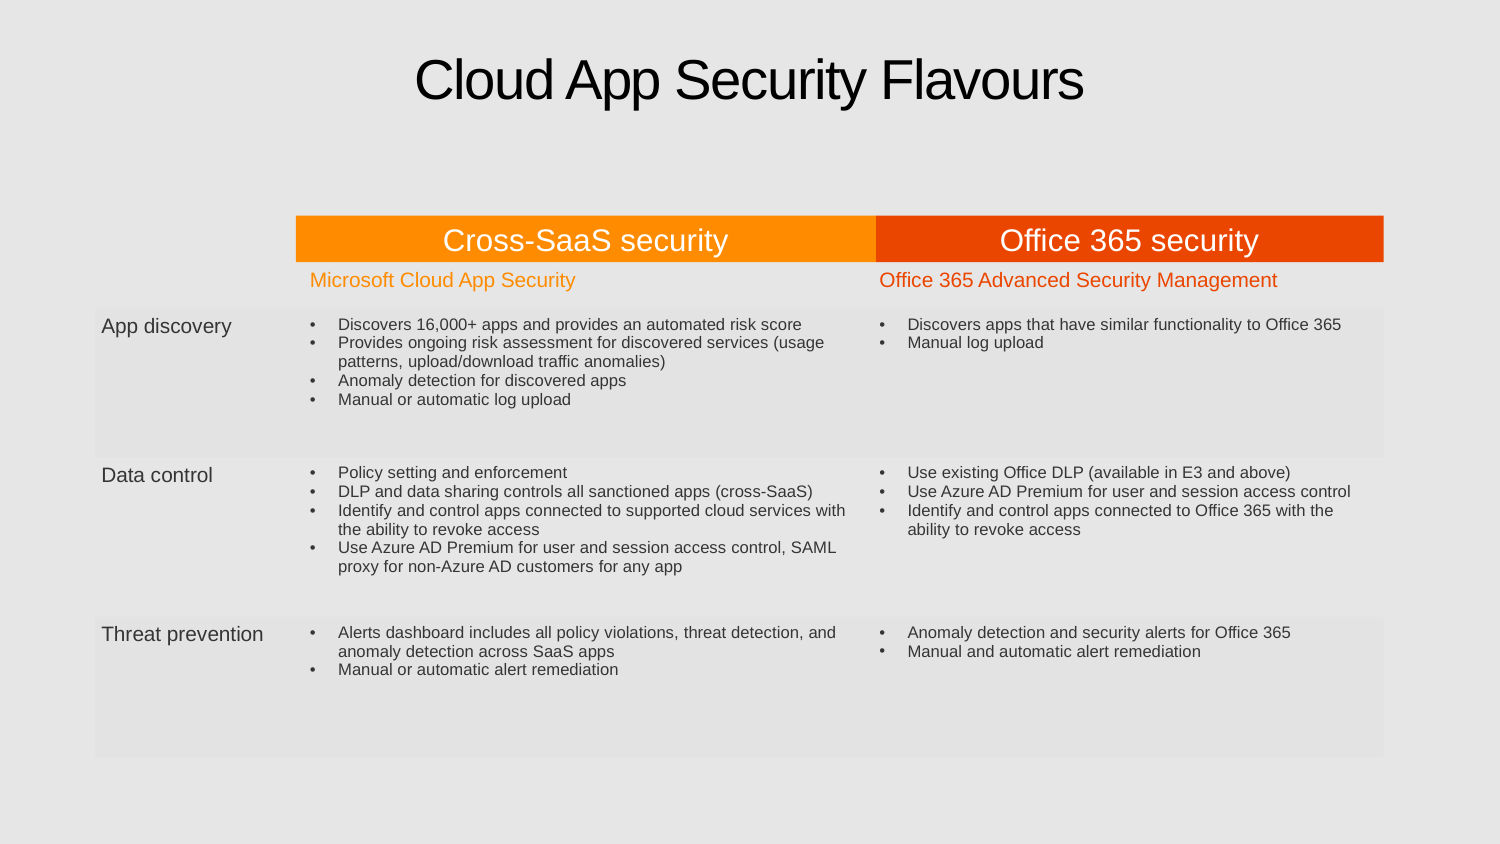

# Cloud App Security Flavours
Cross-SaaS security
Office 365 security
|  | Microsoft Cloud App Security | Office 365 Advanced Security Management |
| --- | --- | --- |
| App discovery | Discovers 16,000+ apps and provides an automated risk score Provides ongoing risk assessment for discovered services (usage patterns, upload/download traffic anomalies) Anomaly detection for discovered apps Manual or automatic log upload | Discovers apps that have similar functionality to Office 365 Manual log upload |
| Data control | Policy setting and enforcement DLP and data sharing controls all sanctioned apps (cross-SaaS) Identify and control apps connected to supported cloud services with the ability to revoke access Use Azure AD Premium for user and session access control, SAML proxy for non-Azure AD customers for any app | Use existing Office DLP (available in E3 and above) Use Azure AD Premium for user and session access control Identify and control apps connected to Office 365 with the ability to revoke access |
| Threat prevention | Alerts dashboard includes all policy violations, threat detection, and anomaly detection across SaaS apps Manual or automatic alert remediation | Anomaly detection and security alerts for Office 365 Manual and automatic alert remediation |